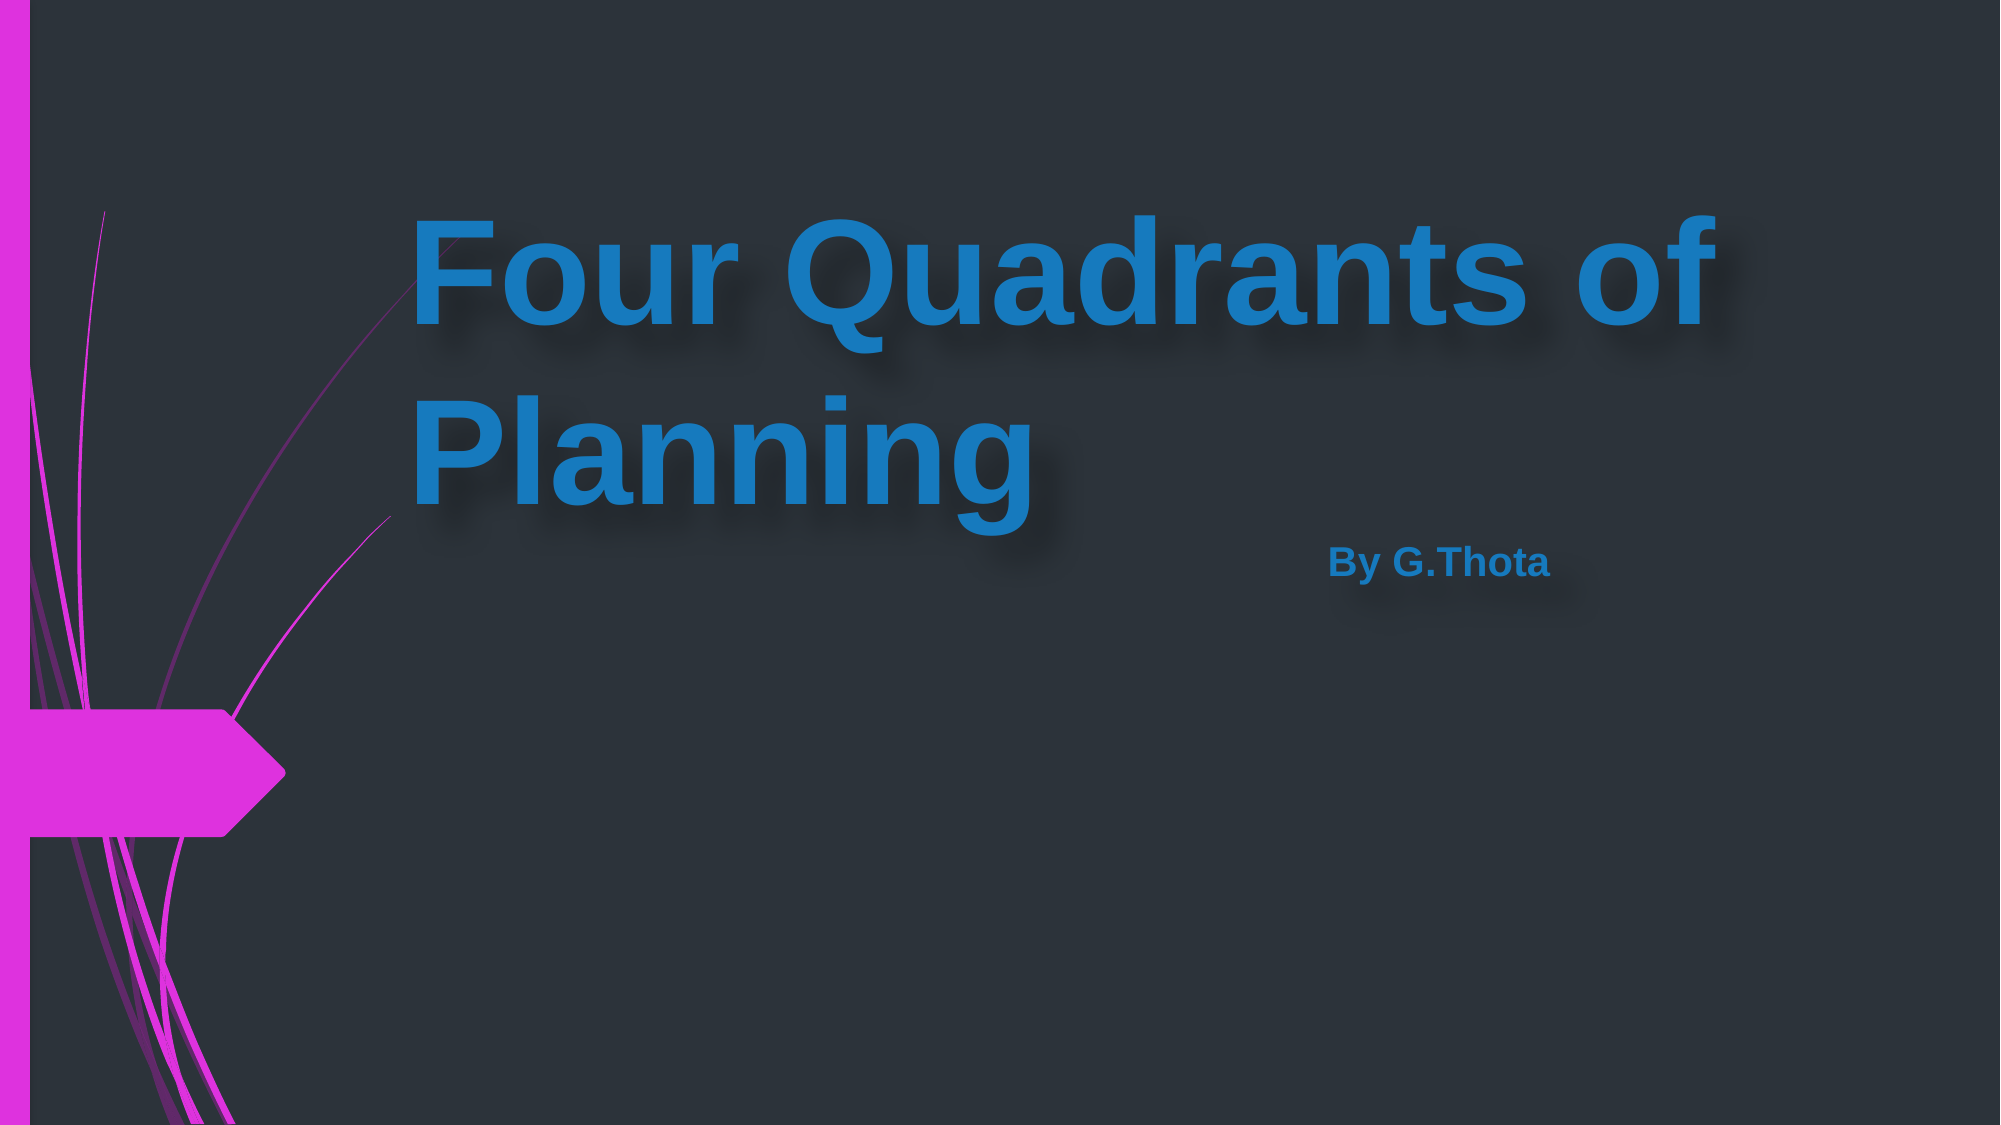

# Four Quadrants of Planning By G.Thota